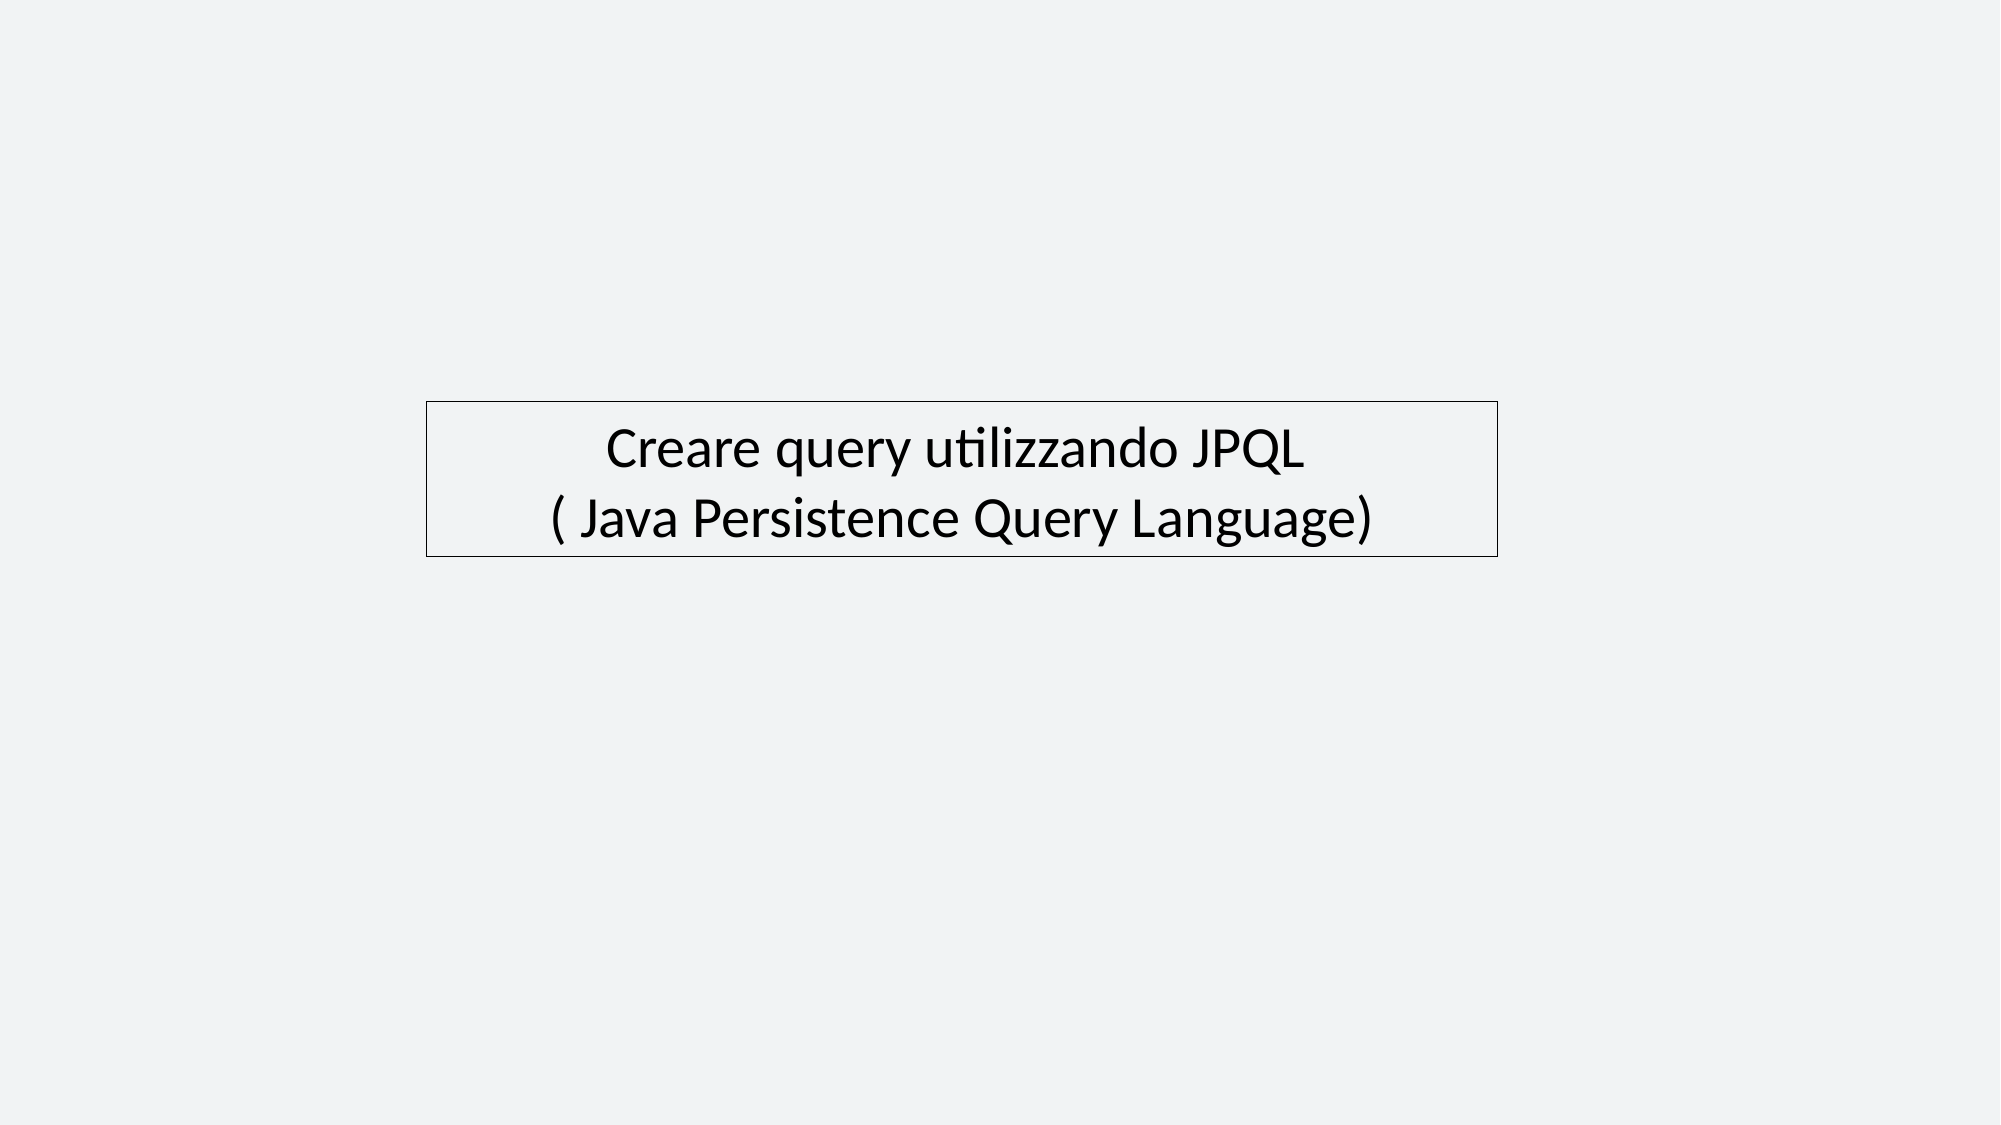

Creare query utilizzando JPQL
( Java Persistence Query Language)